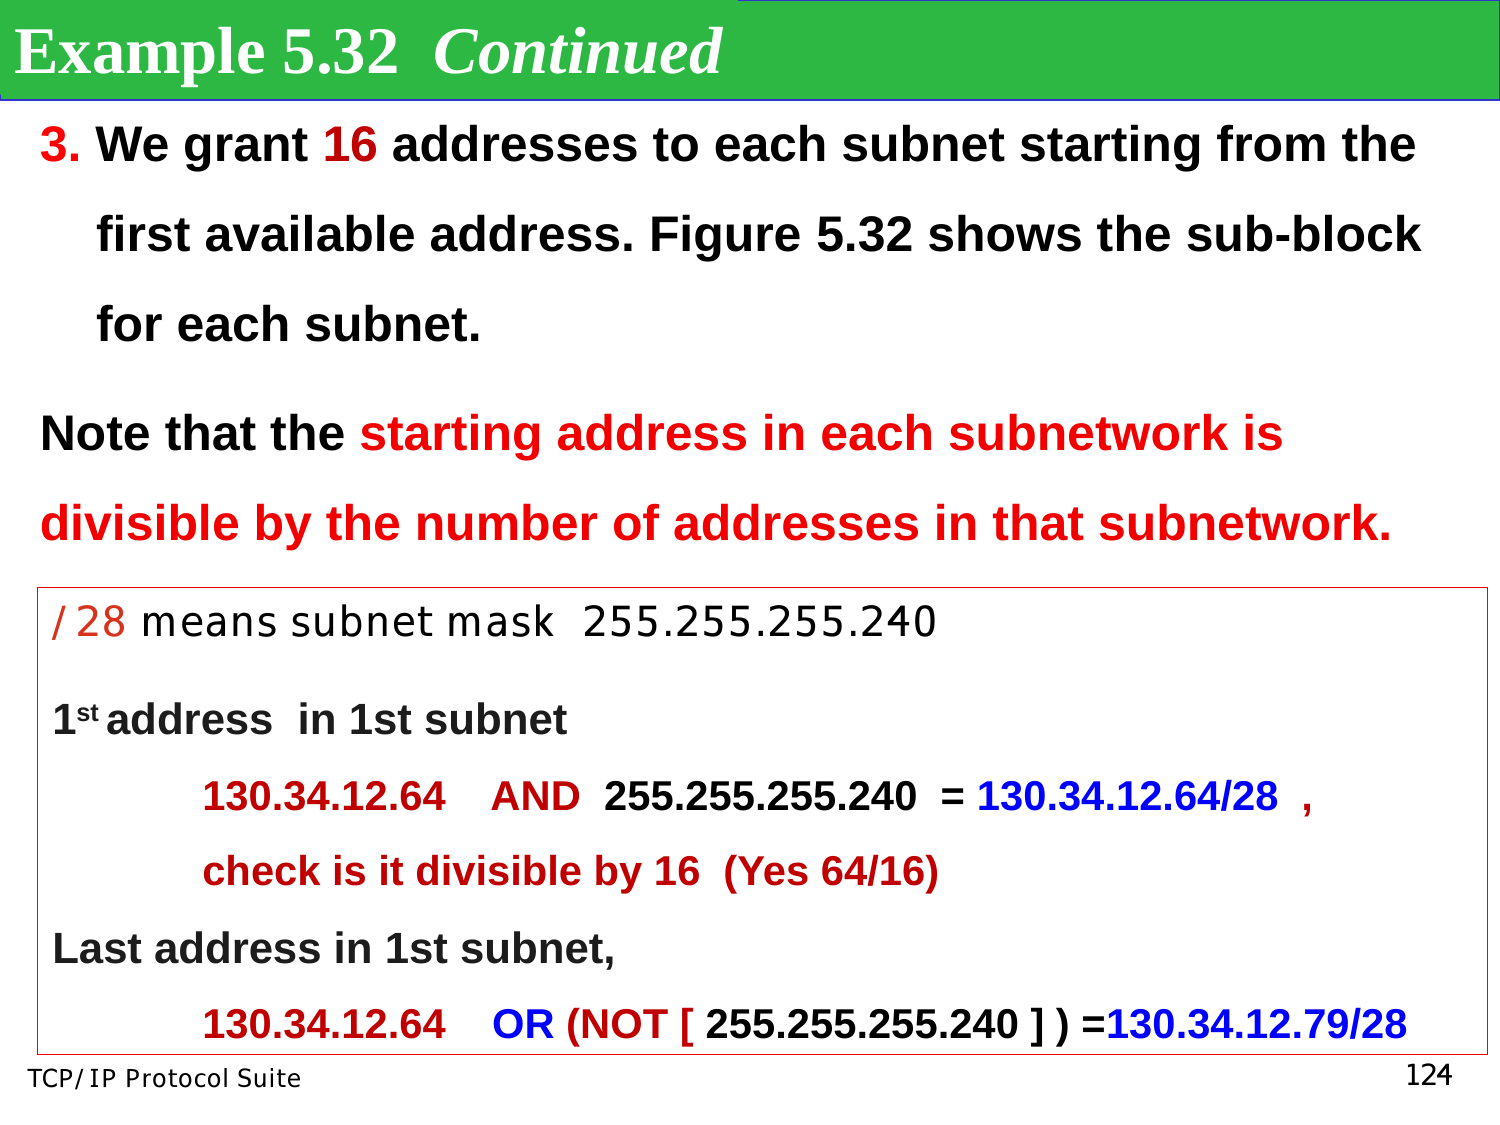

Example 5.32  Continued
3. We grant 16 addresses to each subnet starting from the 	first available address. Figure 5.32 shows the sub-block 	for each subnet.

Note that the starting address in each subnetwork is divisible by the number of addresses in that subnetwork.
/28 means subnet mask  255.255.255.240

1st address  in 1st subnet
 	130.34.12.64    AND  255.255.255.240  = 130.34.12.64/28  ,
	check is it divisible by 16  (Yes 64/16)
Last address in 1st subnet,
    	130.34.12.64    OR (NOT [ 255.255.255.240 ] ) =130.34.12.79/28
124
TCP/IP Protocol Suite